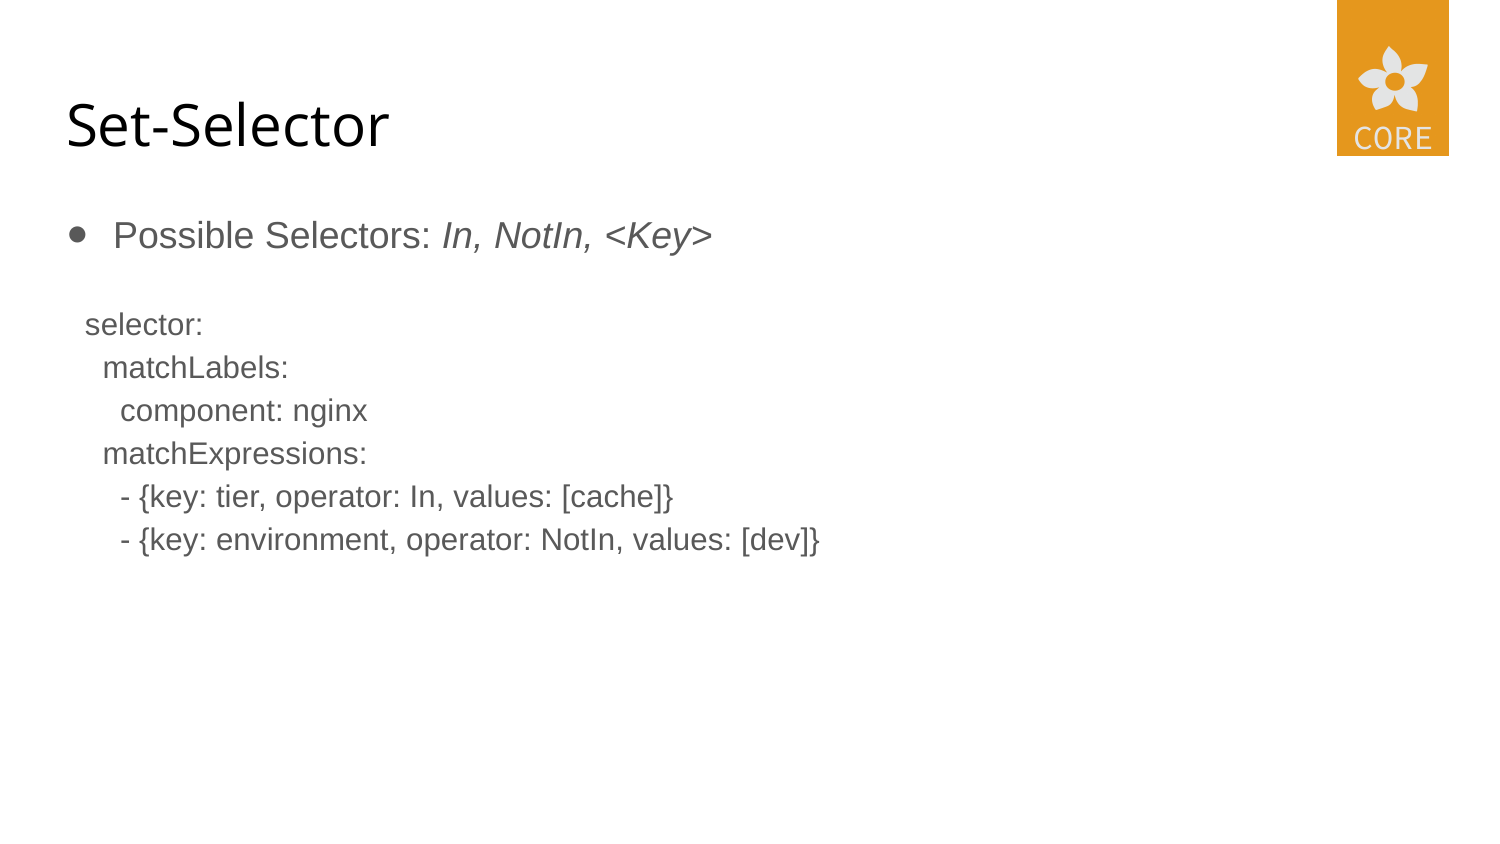

# Set-Selector
Possible Selectors: In, NotIn, <Key>

selector:
  matchLabels:
    component: nginx
  matchExpressions:
    - {key: tier, operator: In, values: [cache]}
    - {key: environment, operator: NotIn, values: [dev]}